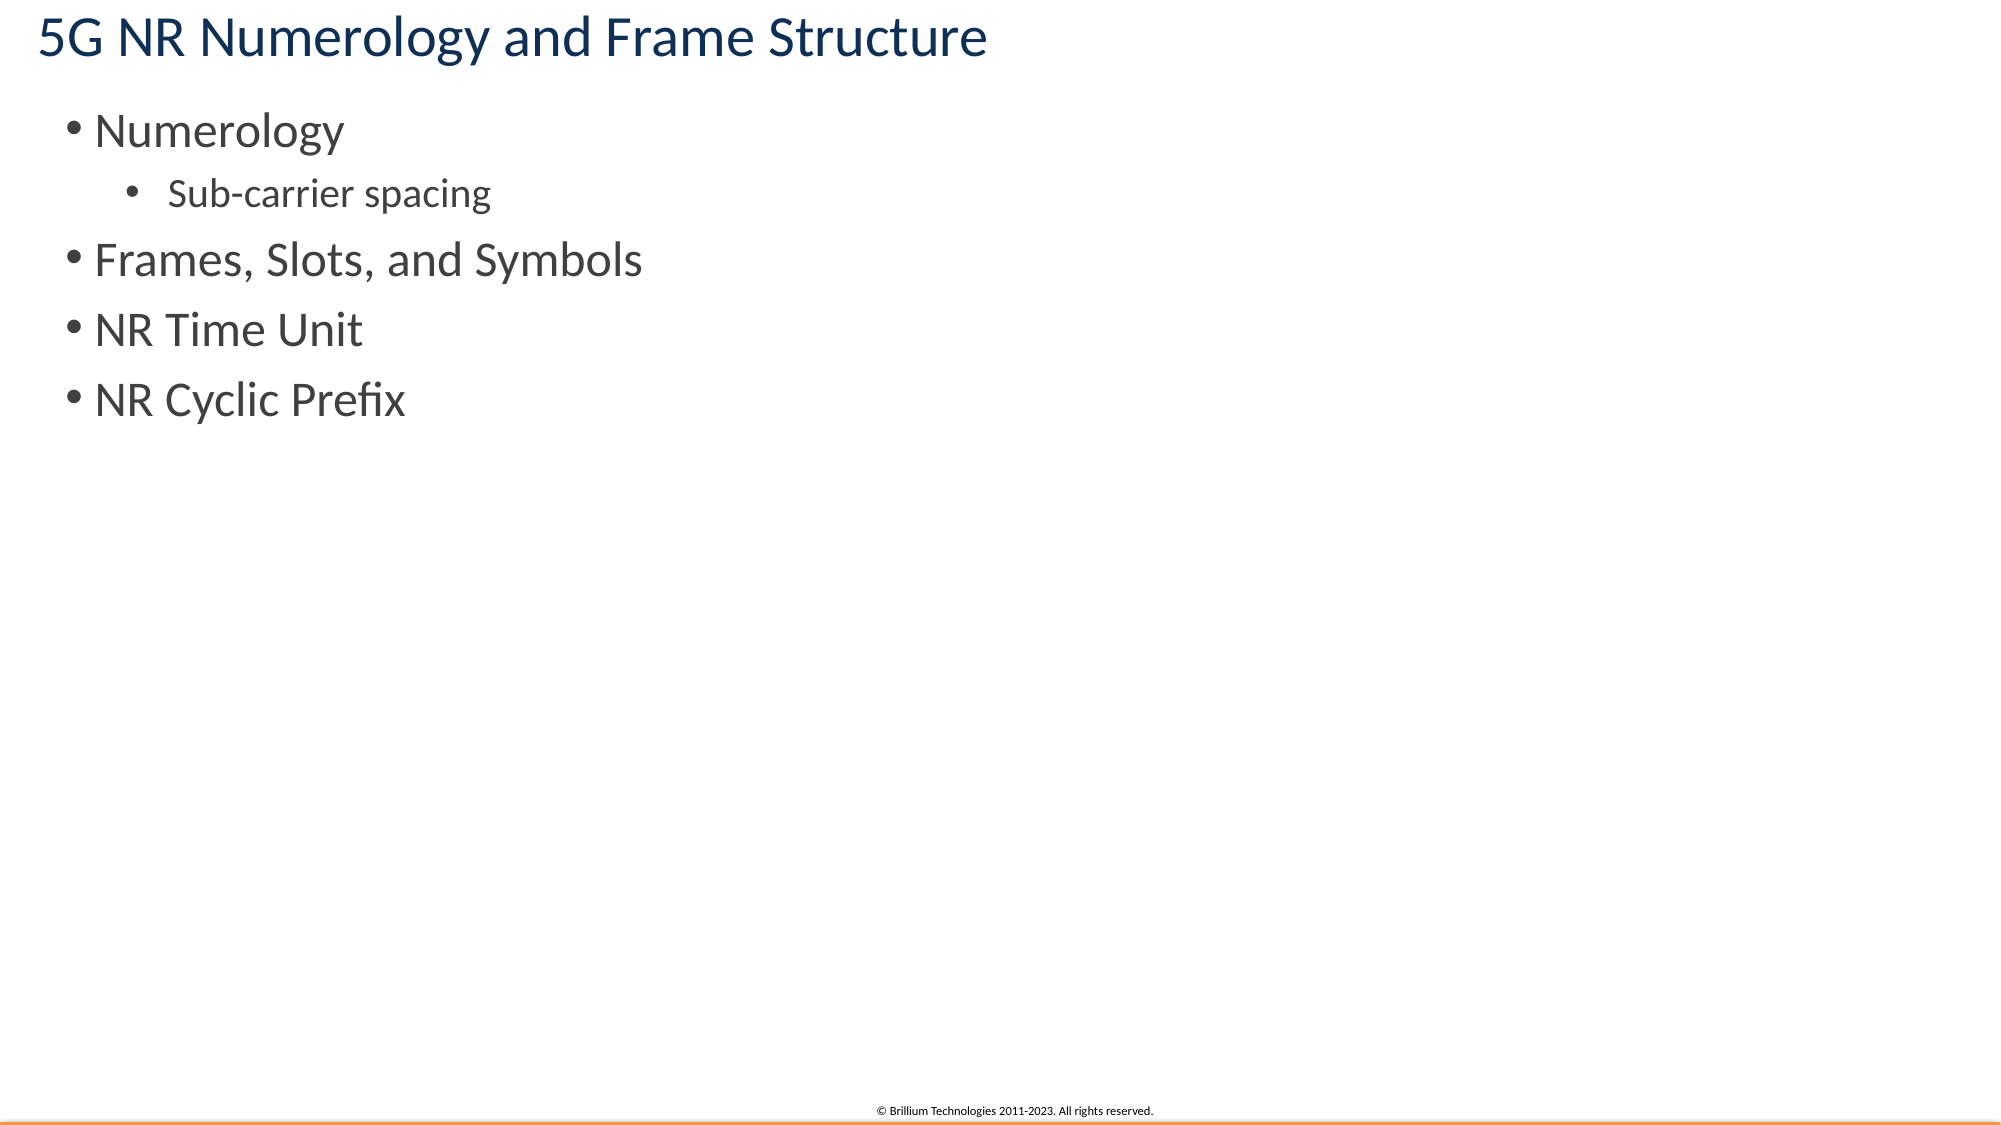

# 5G NR Numerology and Frame Structure
Numerology
Sub-carrier spacing
Frames, Slots, and Symbols
NR Time Unit
NR Cyclic Prefix